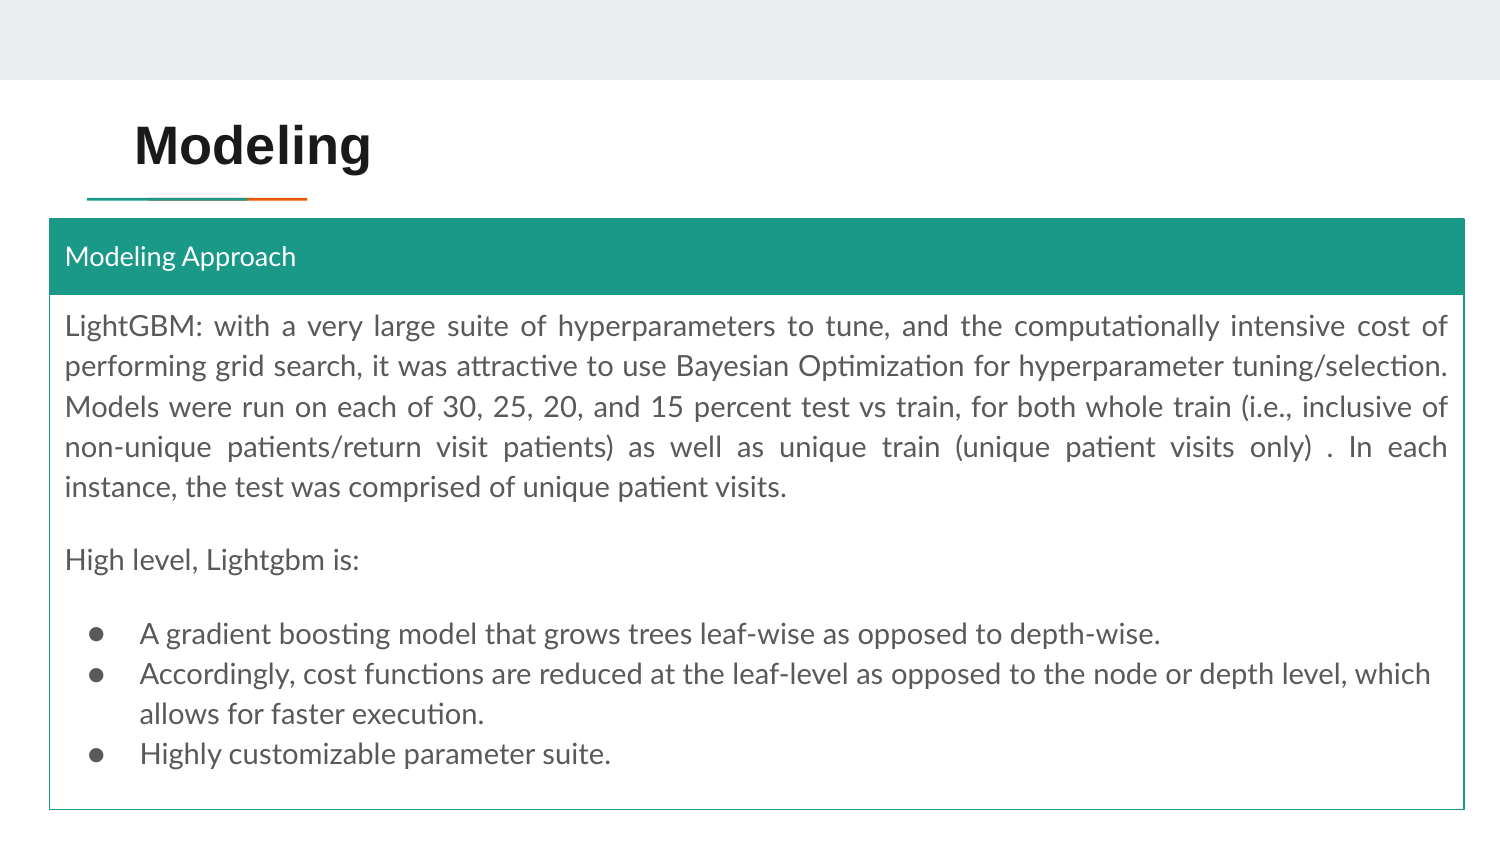

# Modeling
Modeling Approach

LightGBM: with a very large suite of hyperparameters to tune, and the computationally intensive cost of performing grid search, it was attractive to use Bayesian Optimization for hyperparameter tuning/selection. Models were run on each of 30, 25, 20, and 15 percent test vs train, for both whole train (i.e., inclusive of non-unique patients/return visit patients) as well as unique train (unique patient visits only) . In each instance, the test was comprised of unique patient visits.
High level, Lightgbm is:
A gradient boosting model that grows trees leaf-wise as opposed to depth-wise.
Accordingly, cost functions are reduced at the leaf-level as opposed to the node or depth level, which allows for faster execution.
Highly customizable parameter suite.